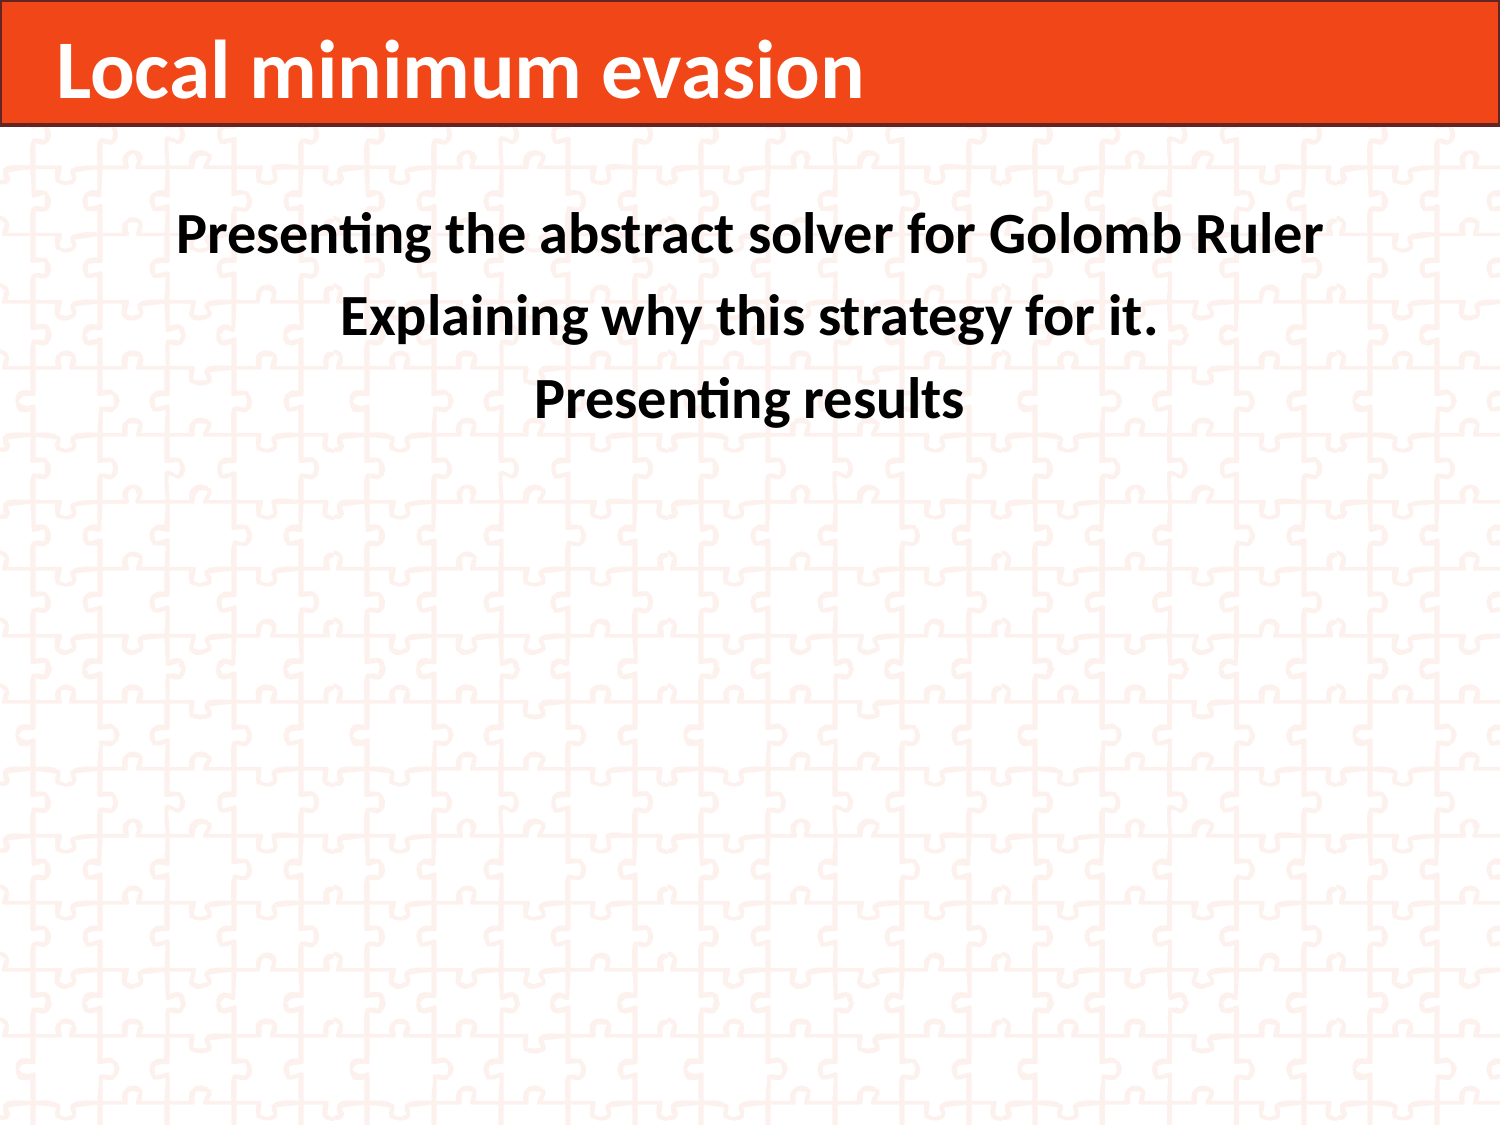

Local minimum evasion
Presenting the abstract solver for Golomb Ruler
Explaining why this strategy for it.
Presenting results